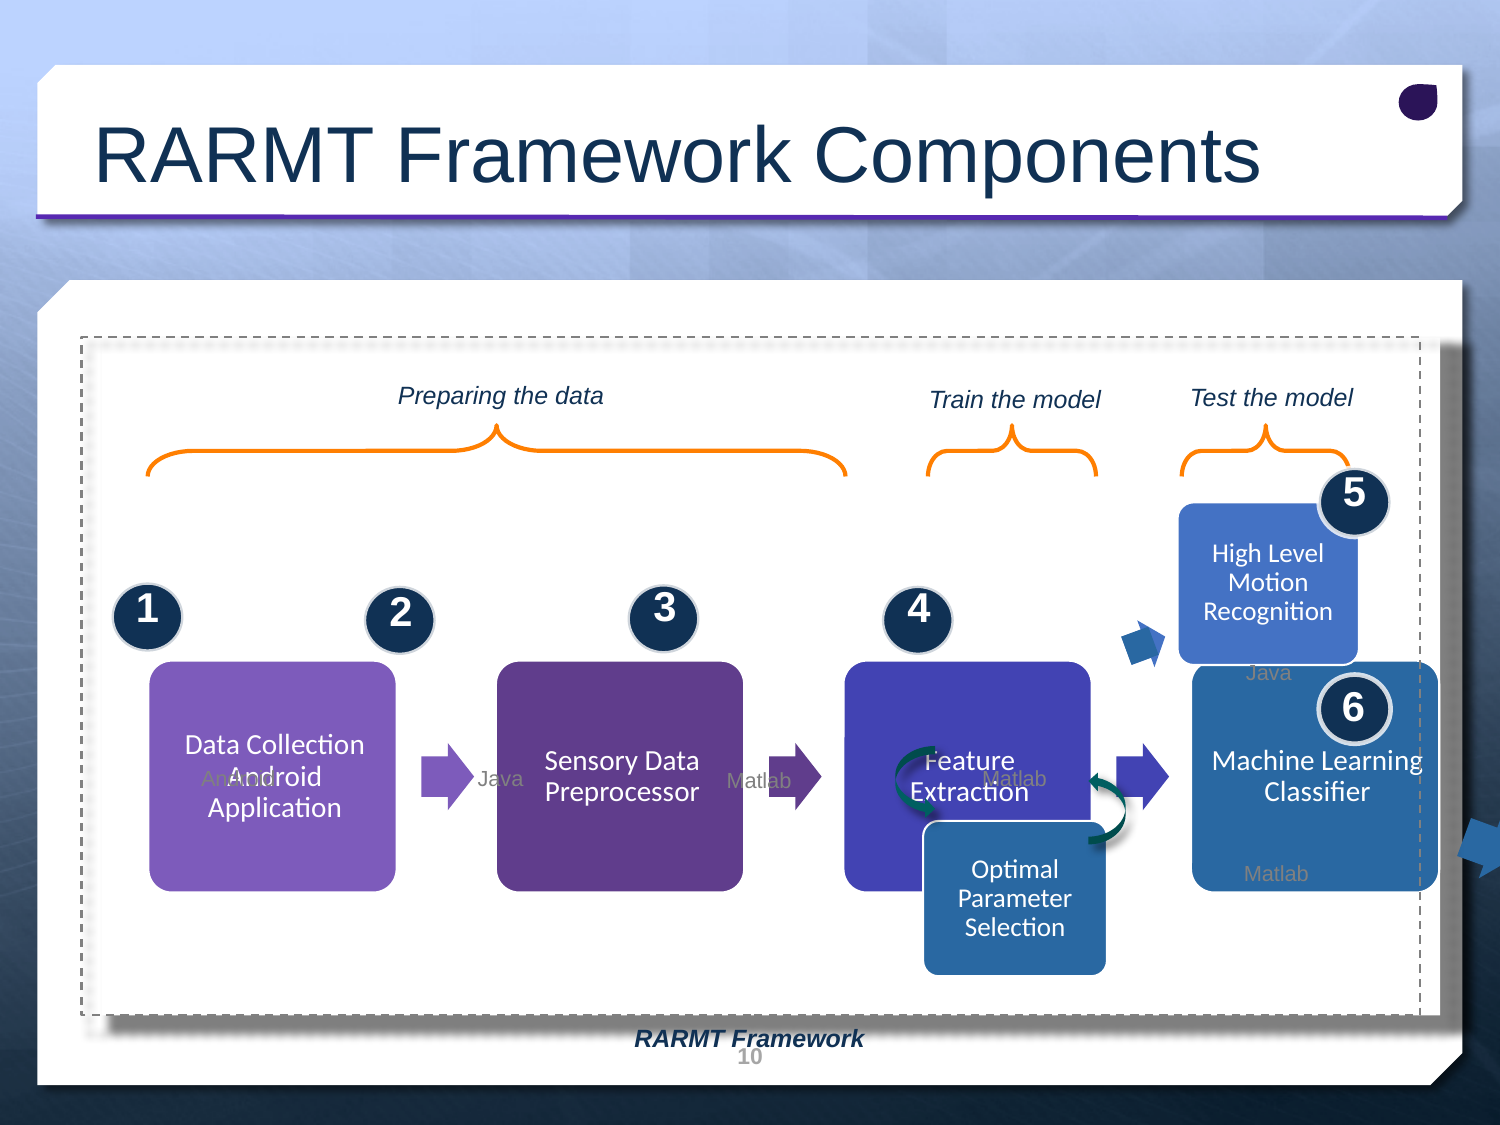

# RARMT Framework Components

High Level Motion Recognition
Data Collection Android Application

Sensory Data Preprocessor

Feature Extraction

Machine Learning Classifier

Testing and Results Analysis

Preparing the data
Test the model
Train the model
Java
Android
Matlab
Java
Matlab
Matlab
5

3
4
1
2

6

Optimal Parameter Selection
RARMT Framework
10